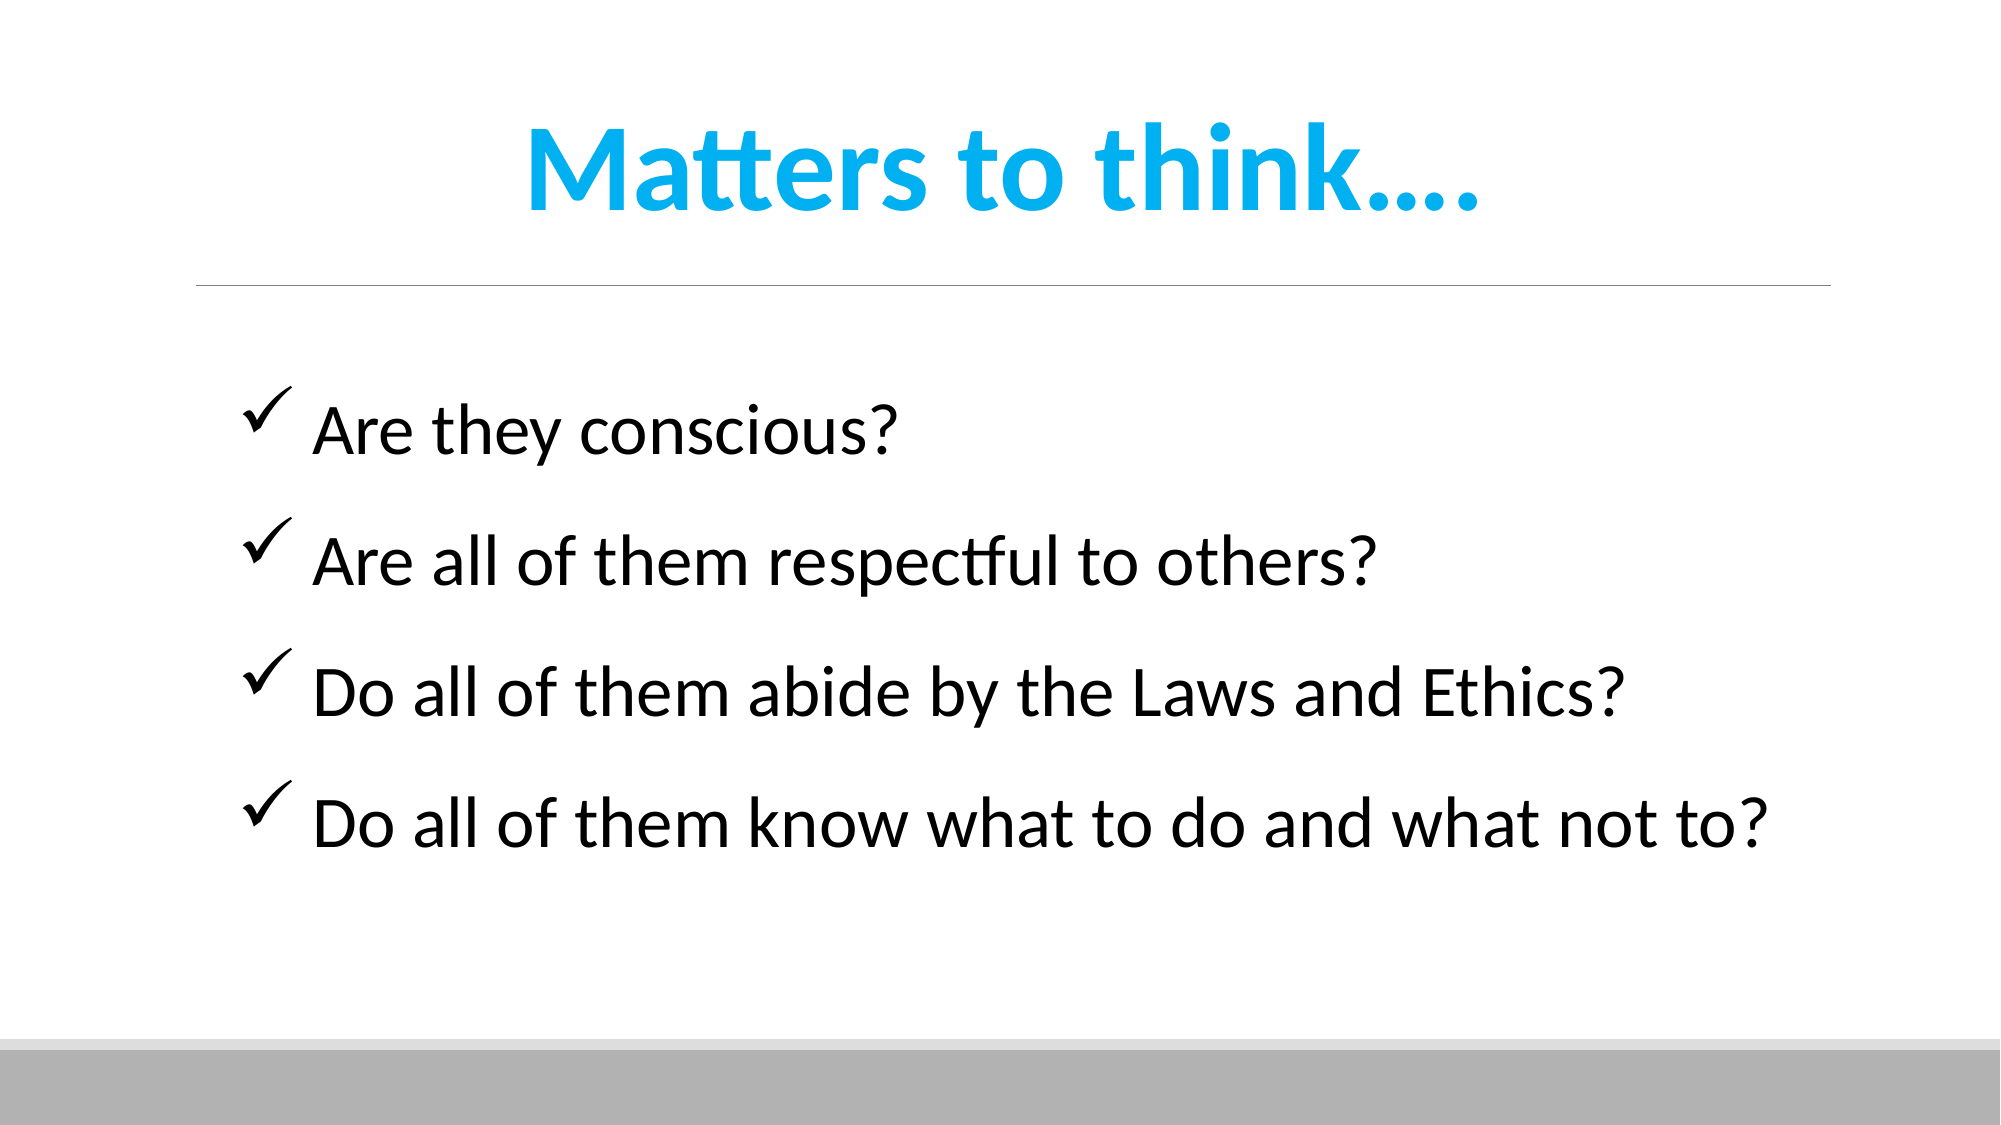

Matters to think….
Are they conscious?
Are all of them respectful to others?
Do all of them abide by the Laws and Ethics?
Do all of them know what to do and what not to?